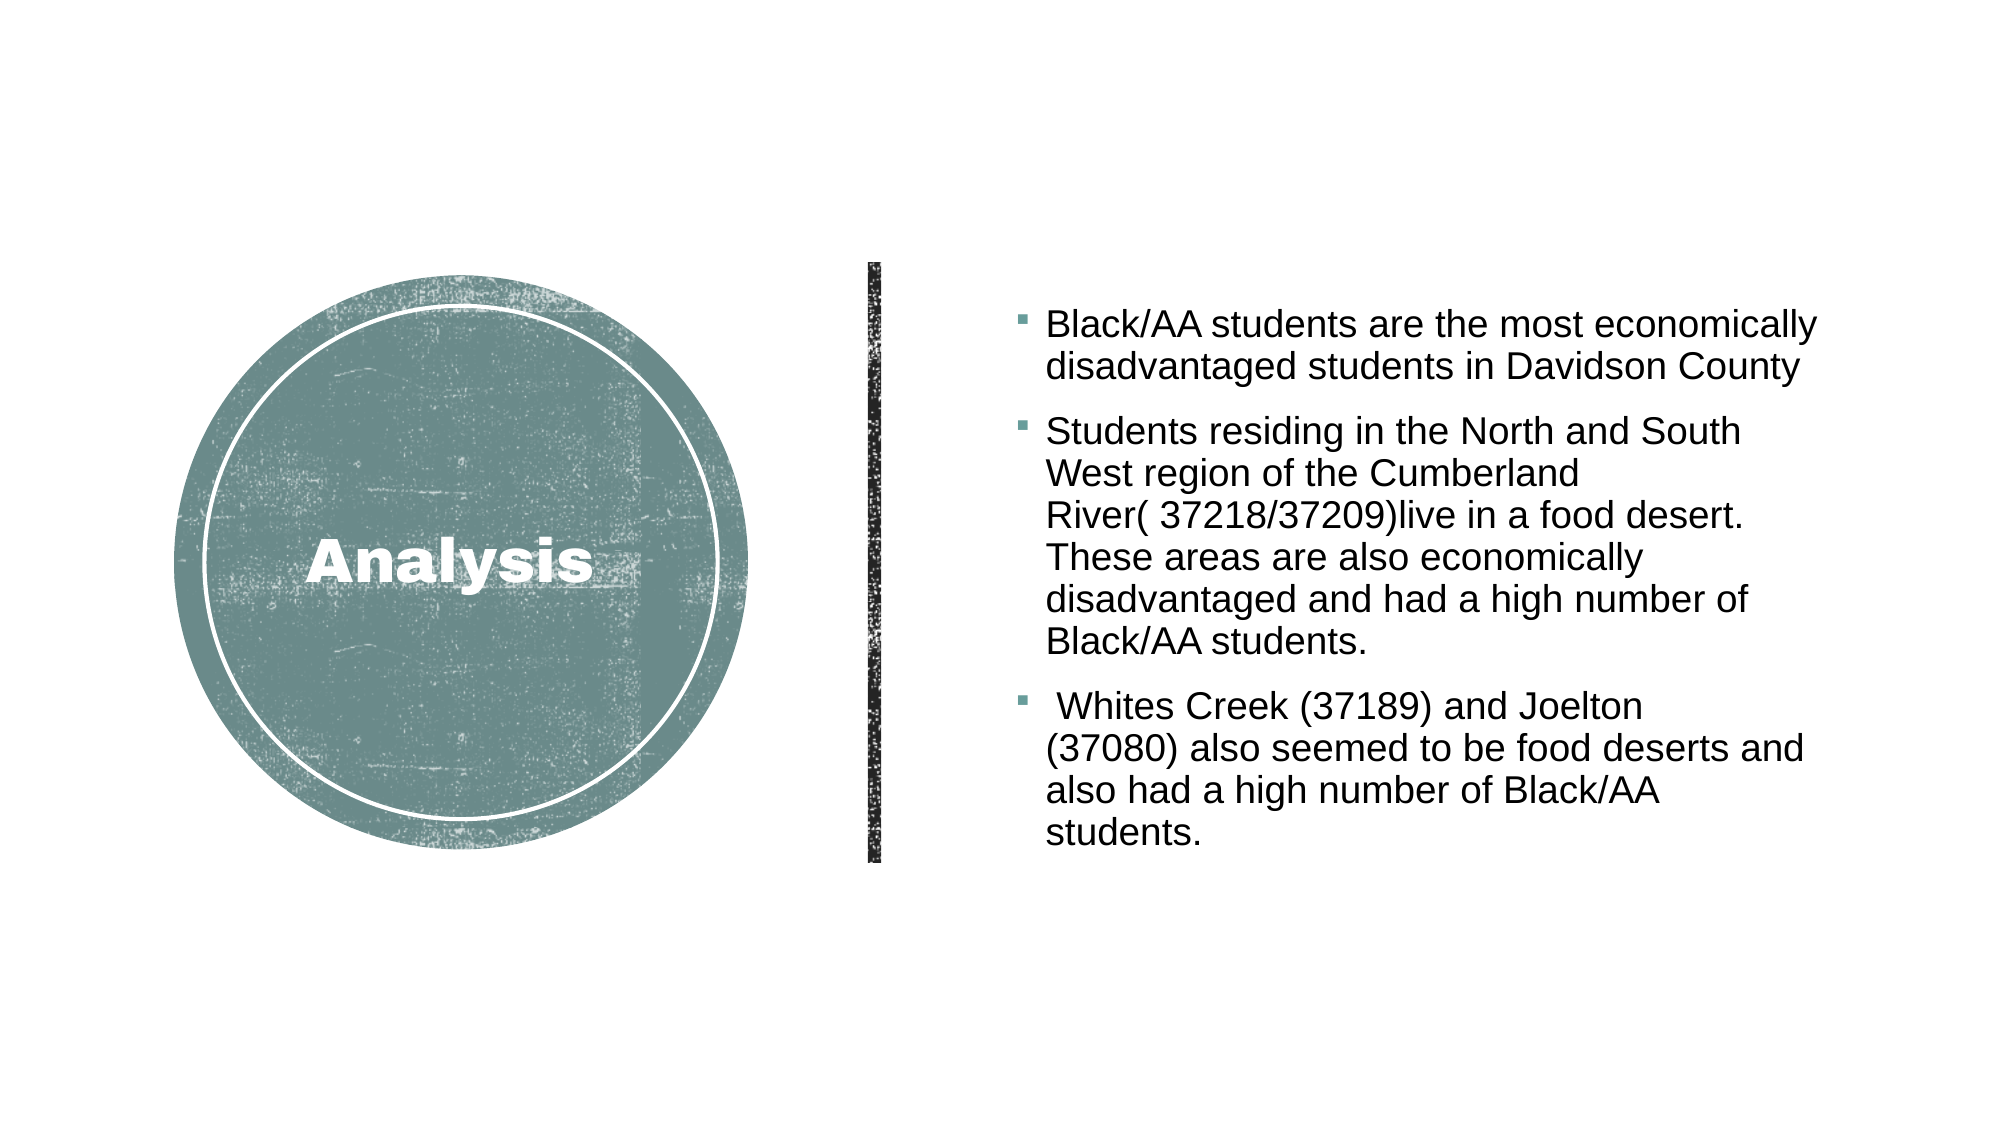

Black/AA students are the most economically disadvantaged students in Davidson County
Students residing in the North and South West region of the Cumberland River( 37218/37209)live in a food desert. These areas are also economically disadvantaged and had a high number of Black/AA students.
 Whites Creek (37189) and Joelton (37080) also seemed to be food deserts and also had a high number of Black/AA students.

# Analysis